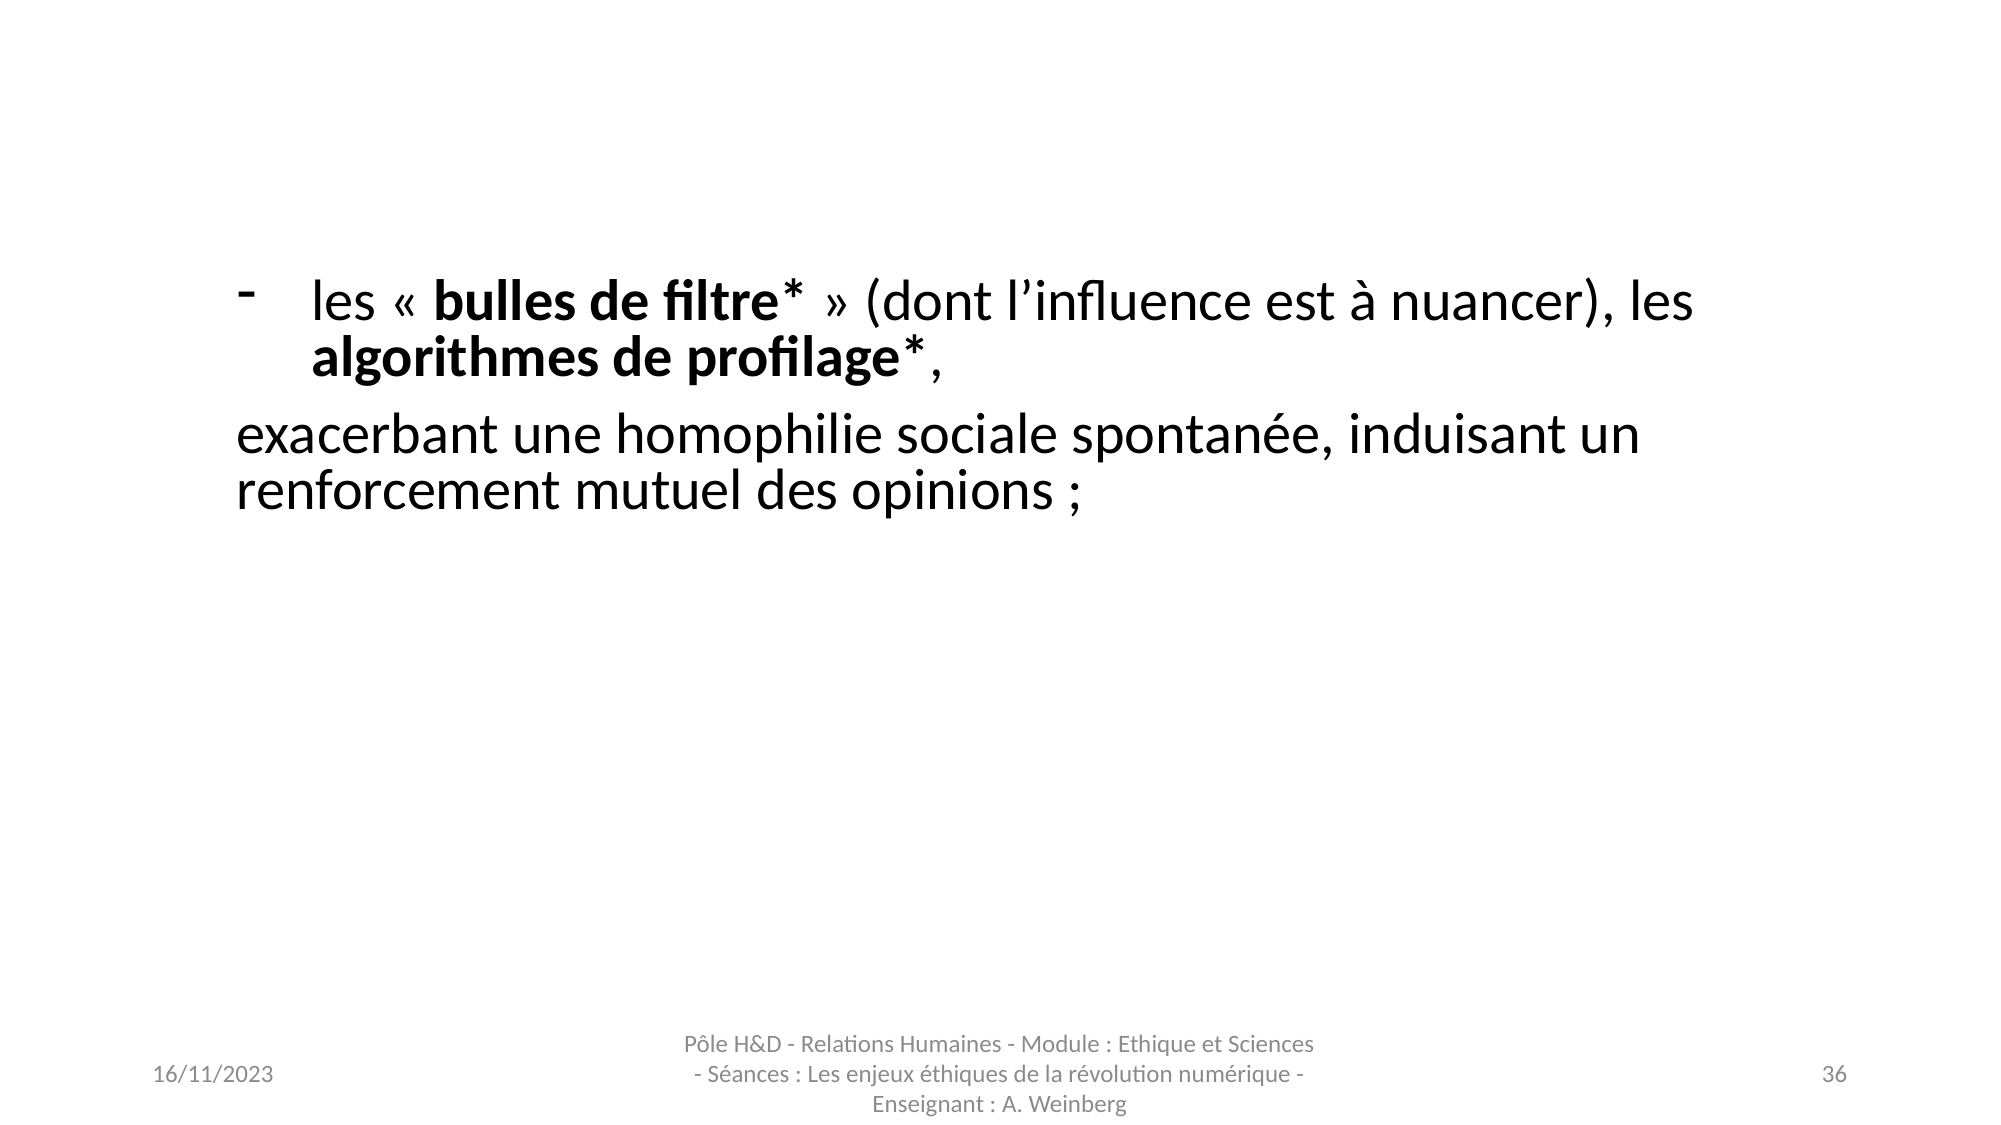

les « bulles de filtre* » (dont l’influence est à nuancer), les algorithmes de profilage*,
exacerbant une homophilie sociale spontanée, induisant un renforcement mutuel des opinions ;
16/11/2023
Pôle H&D - Relations Humaines - Module : Ethique et Sciences - Séances : Les enjeux éthiques de la révolution numérique - Enseignant : A. Weinberg
36